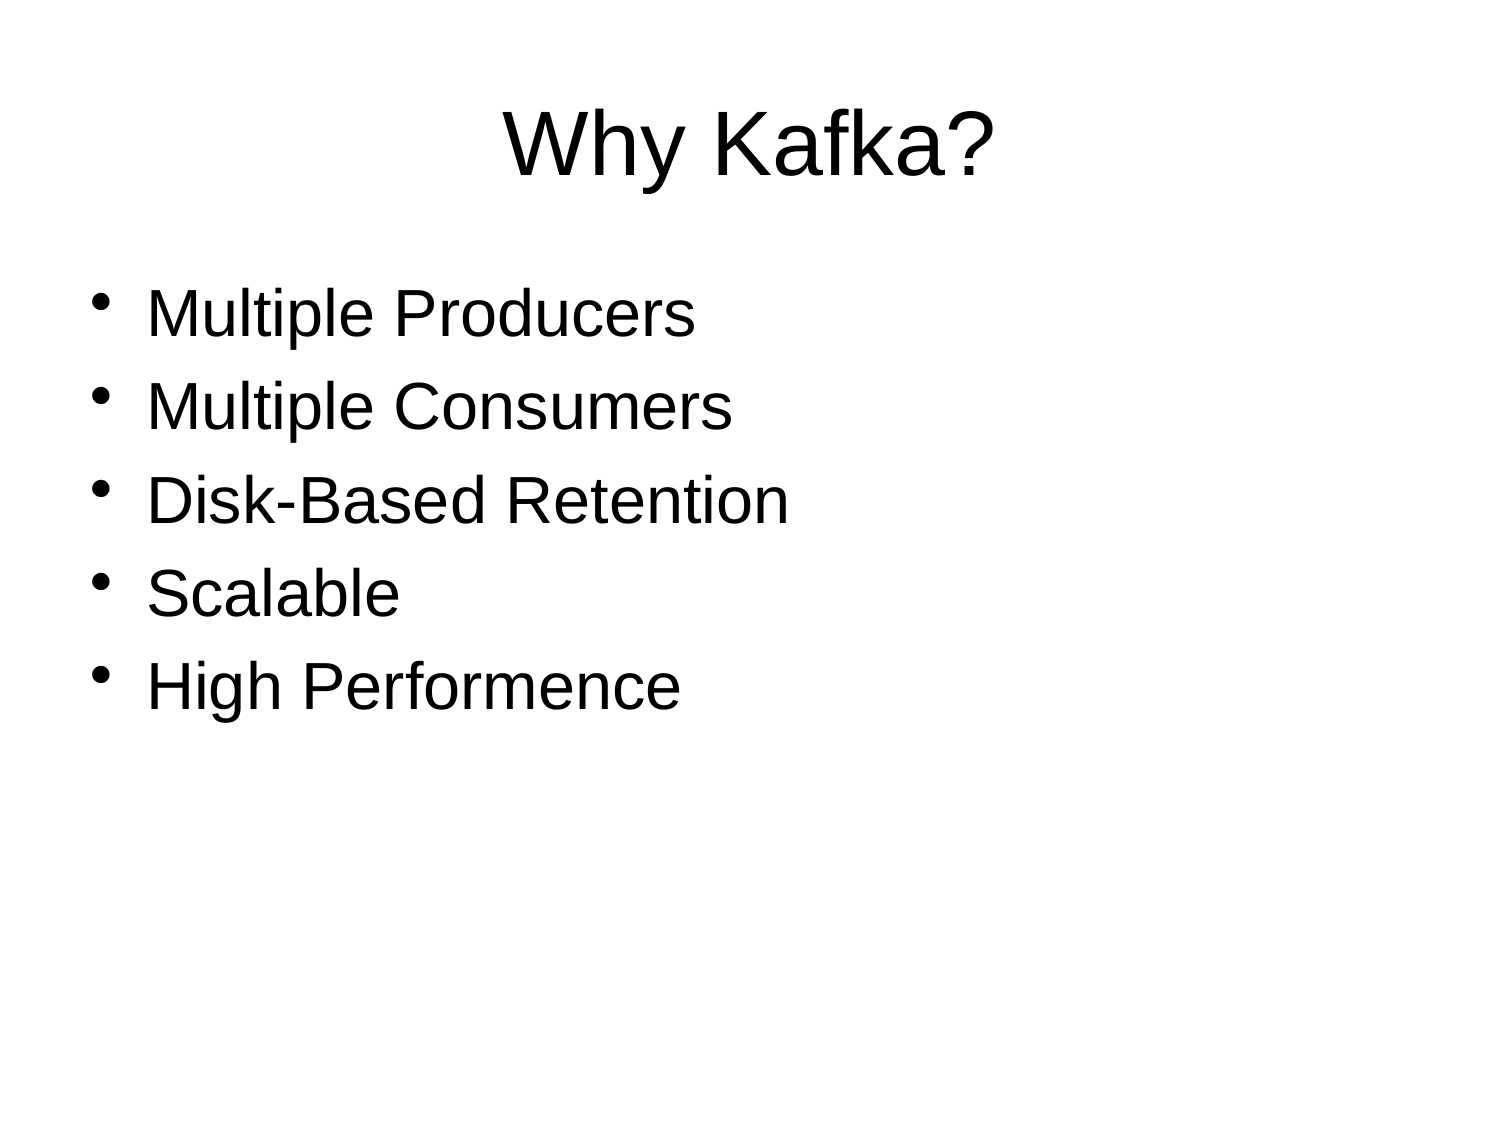

# Why Kafka?
Multiple Producers
Multiple Consumers
Disk-Based Retention
Scalable
High Performence